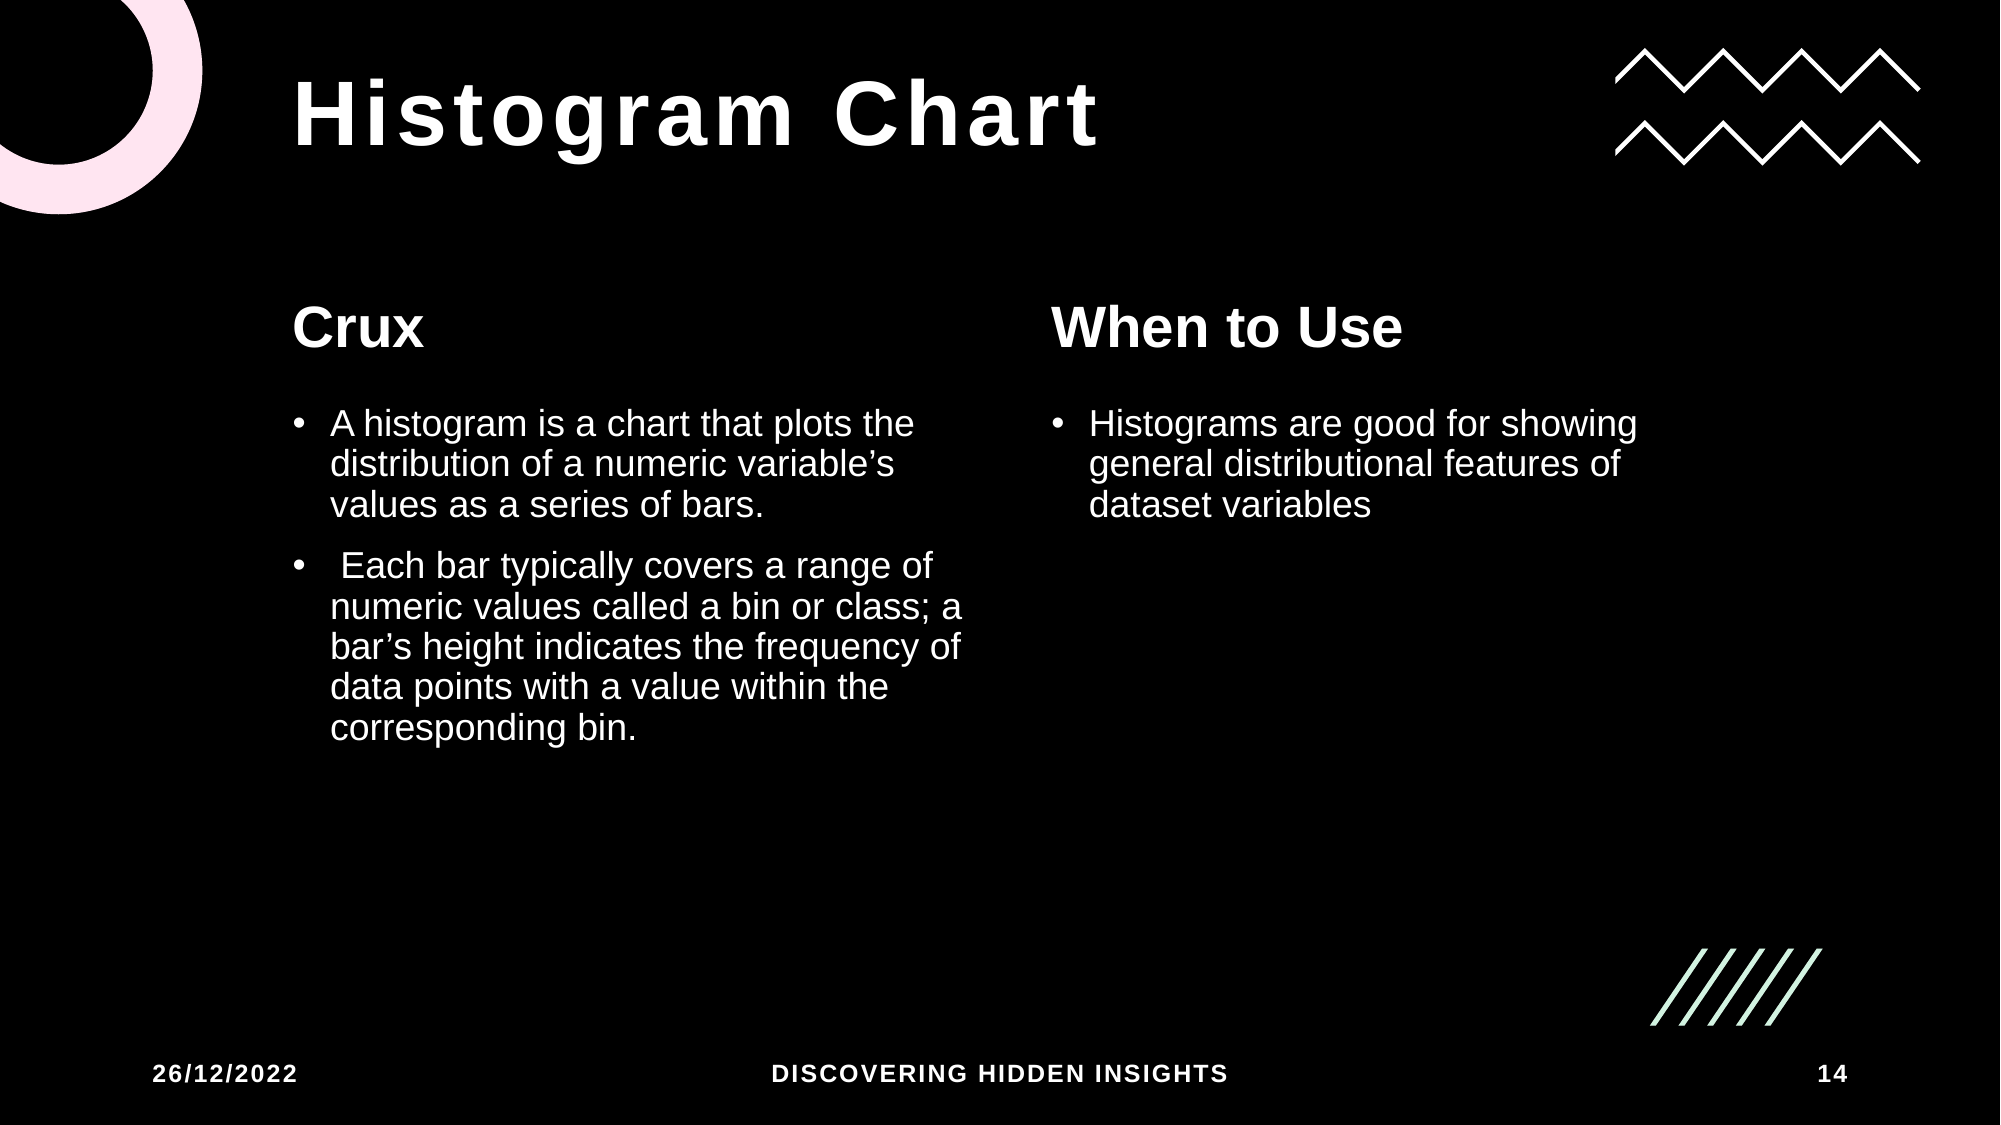

# Histogram Chart
Crux
When to Use
A histogram is a chart that plots the distribution of a numeric variable’s values as a series of bars.
 Each bar typically covers a range of numeric values called a bin or class; a bar’s height indicates the frequency of data points with a value within the corresponding bin.

Histograms are good for showing general distributional features of dataset variables
26/12/2022
Discovering hidden insights
14